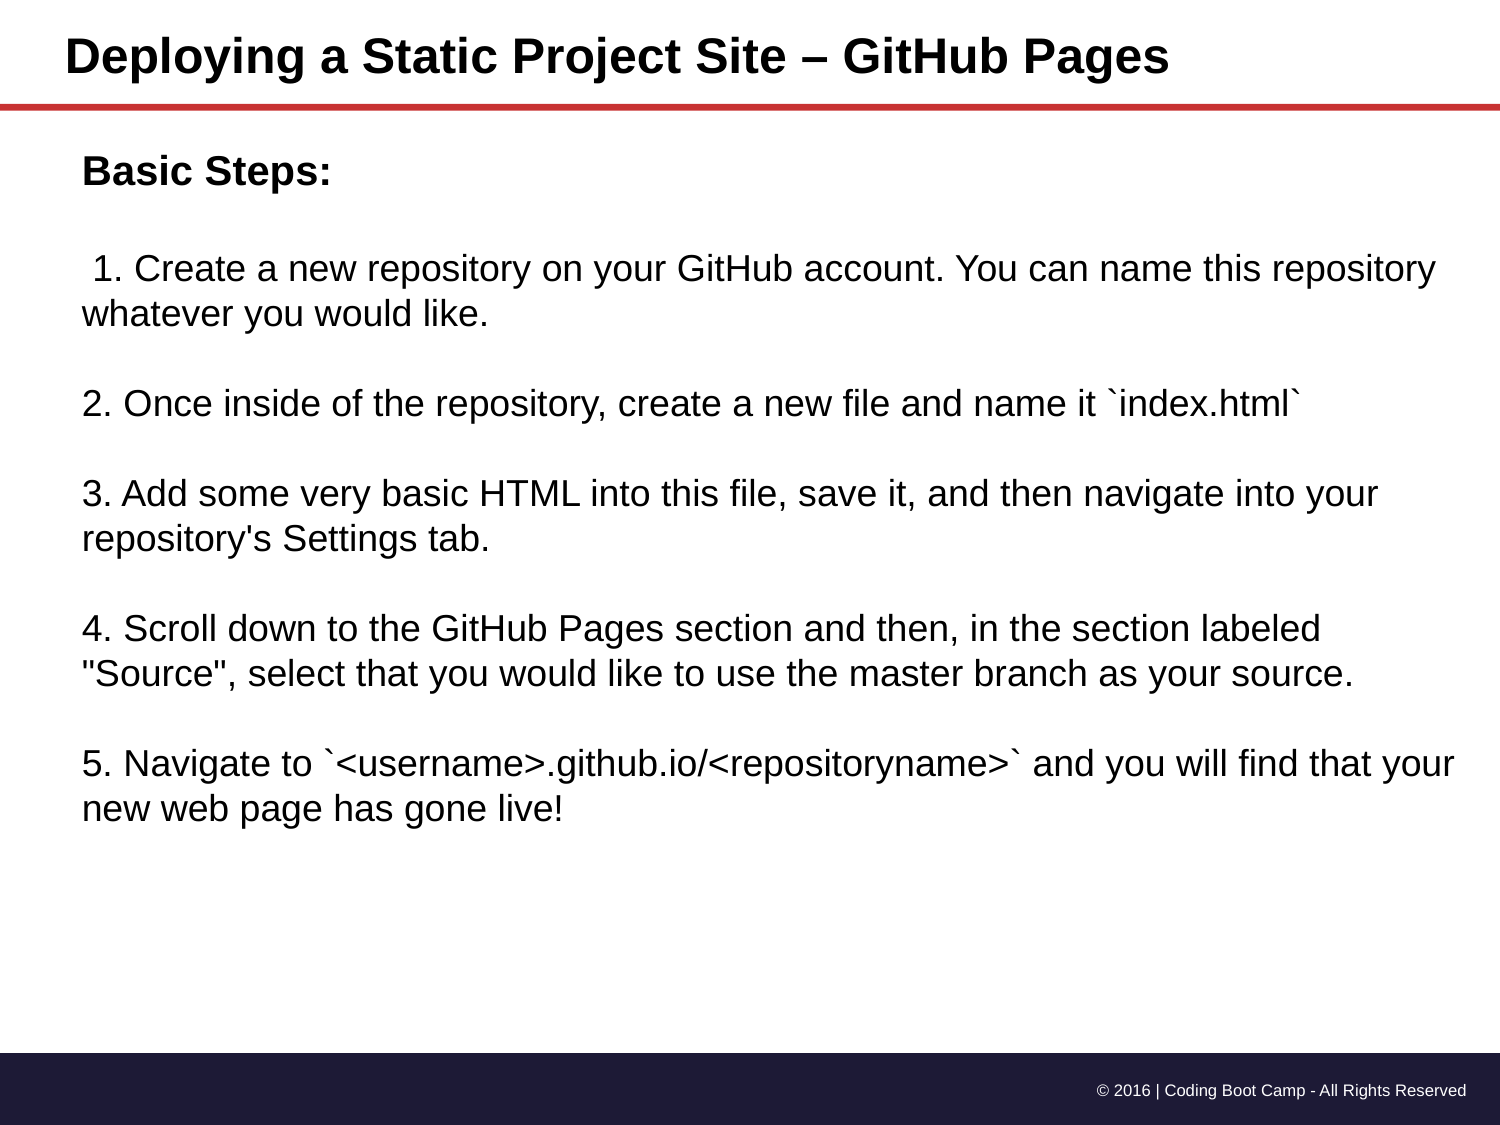

Deploying a Static Project Site – GitHub Pages
Basic Steps:

 1. Create a new repository on your GitHub account. You can name this repository whatever you would like.

2. Once inside of the repository, create a new file and name it `index.html`

3. Add some very basic HTML into this file, save it, and then navigate into your repository's Settings tab.

4. Scroll down to the GitHub Pages section and then, in the section labeled "Source", select that you would like to use the master branch as your source.

5. Navigate to `<username>.github.io/<repositoryname>` and you will find that your new web page has gone live!